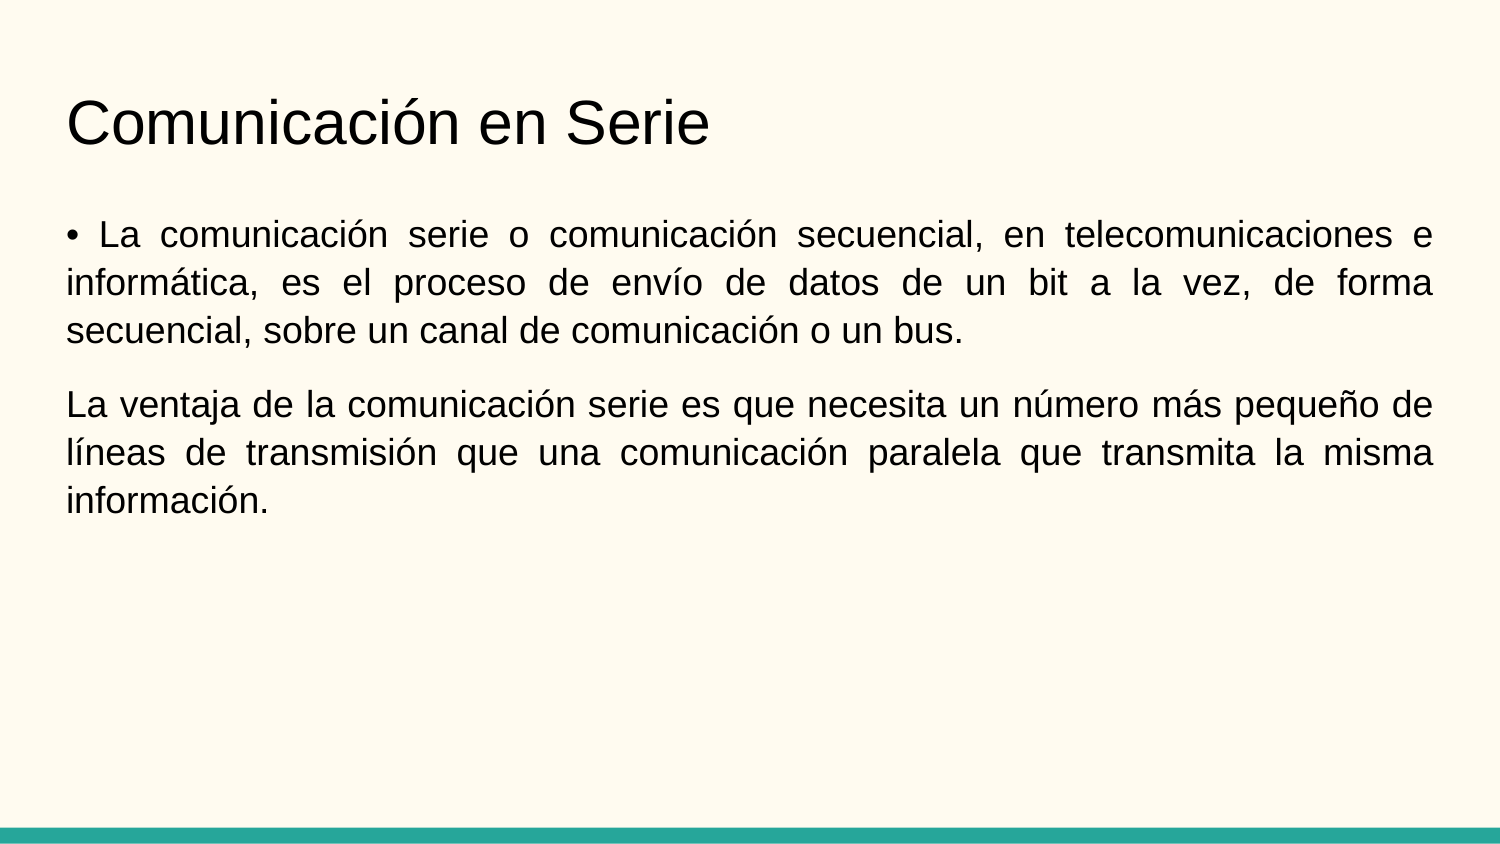

# Comunicación en Serie
• La comunicación serie o comunicación secuencial, en telecomunicaciones e informática, es el proceso de envío de datos de un bit a la vez, de forma secuencial, sobre un canal de comunicación o un bus.
La ventaja de la comunicación serie es que necesita un número más pequeño de líneas de transmisión que una comunicación paralela que transmita la misma información.